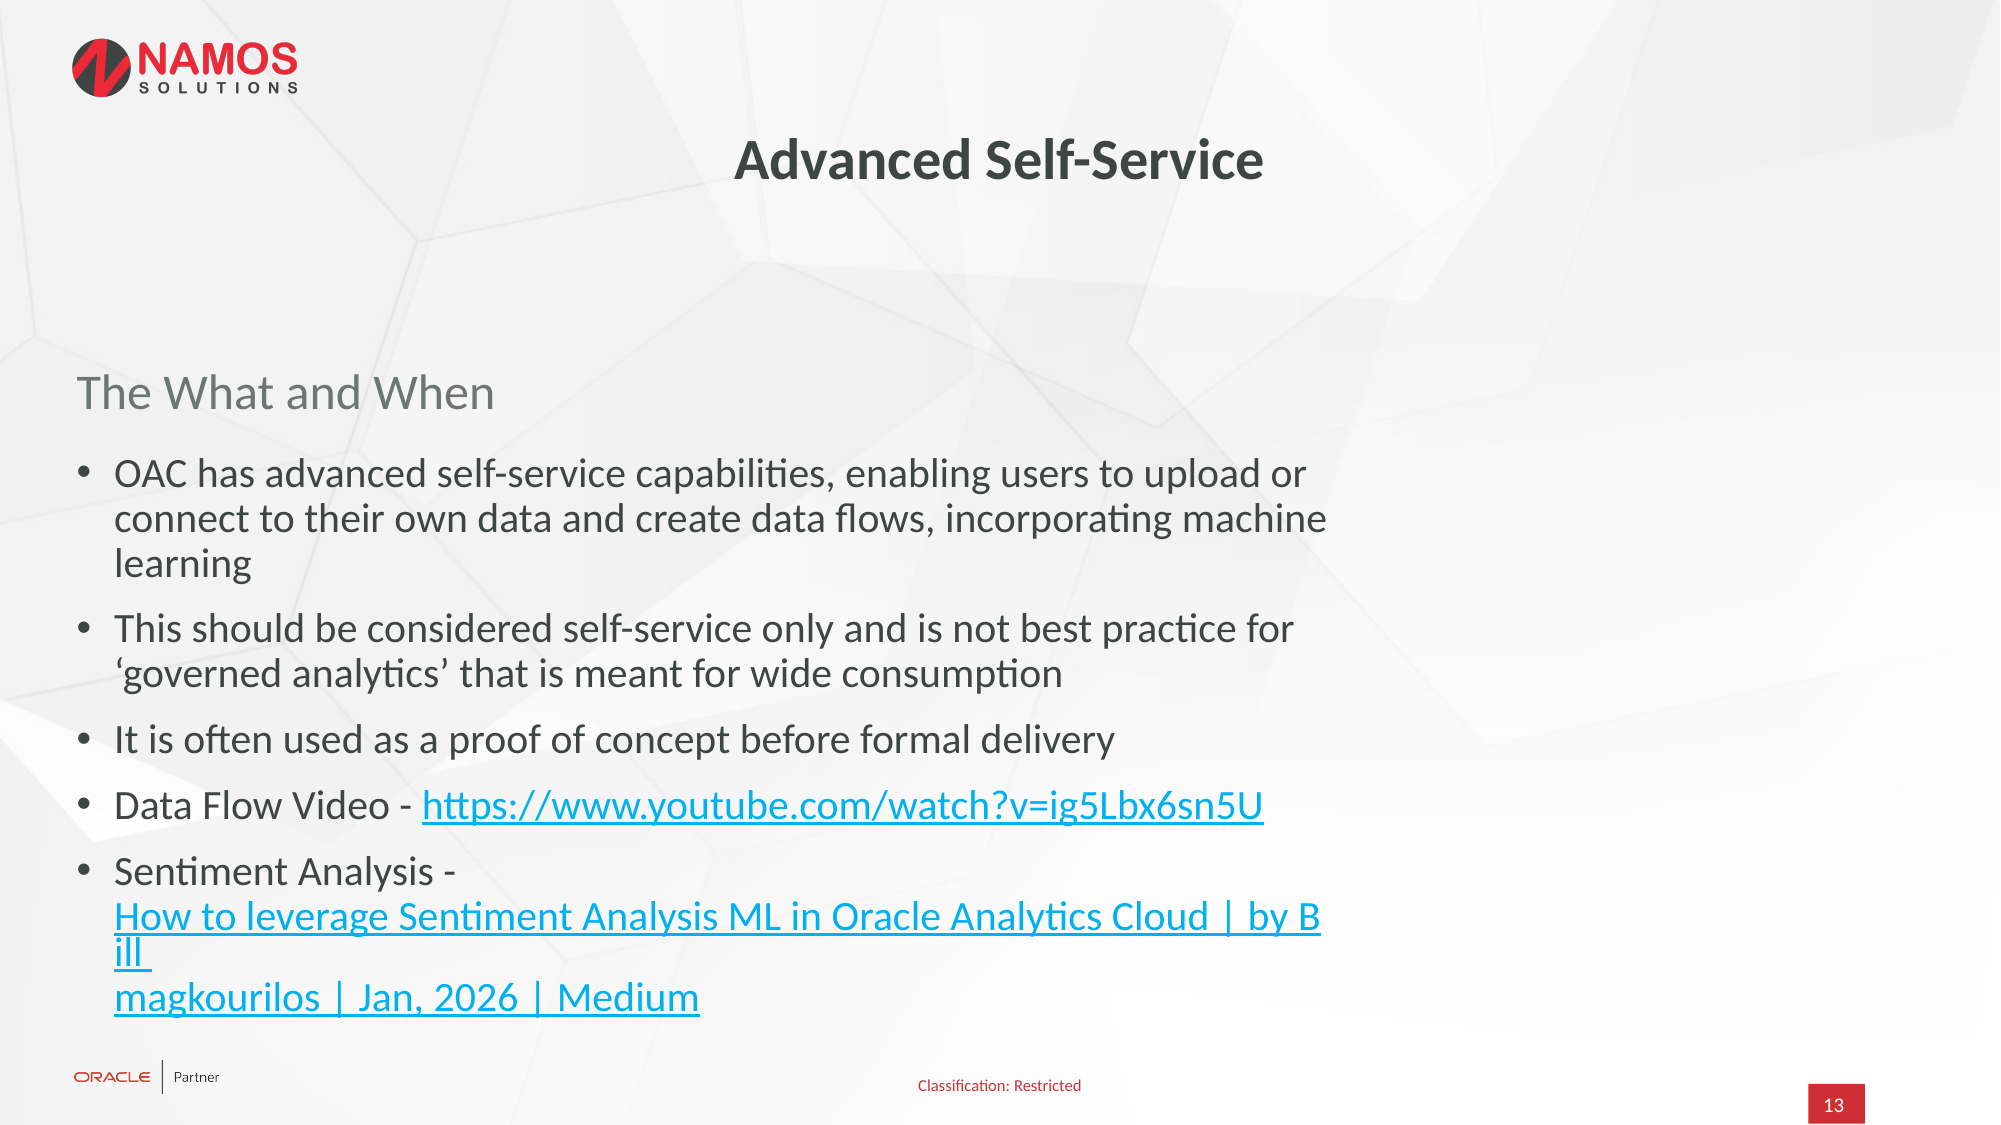

Advanced Self-Service
The What and When
OAC has advanced self-service capabilities, enabling users to upload or connect to their own data and create data flows, incorporating machine learning
This should be considered self-service only and is not best practice for ‘governed analytics’ that is meant for wide consumption
It is often used as a proof of concept before formal delivery
Data Flow Video - https://www.youtube.com/watch?v=ig5Lbx6sn5U
Sentiment Analysis - How to leverage Sentiment Analysis ML in Oracle Analytics Cloud | by Bill magkourilos | Jan, 2026 | Medium